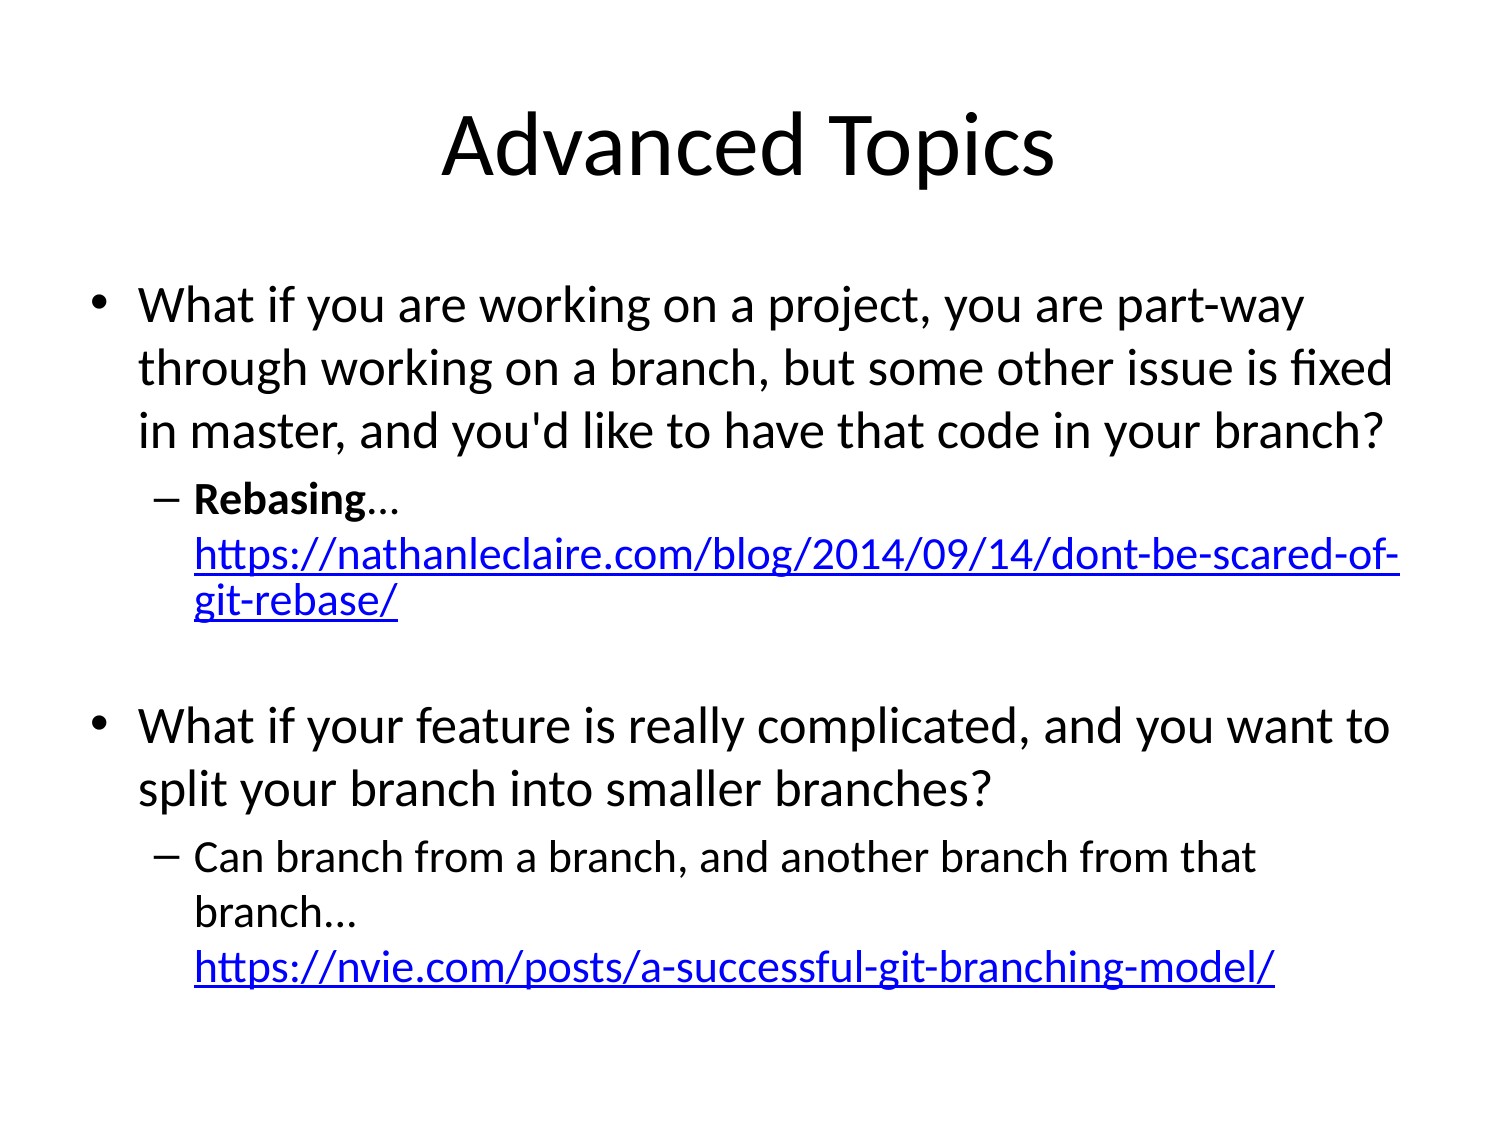

# Advanced Topics
What if you are working on a project, you are part-way through working on a branch, but some other issue is fixed in master, and you'd like to have that code in your branch?
Rebasing...https://nathanleclaire.com/blog/2014/09/14/dont-be-scared-of-git-rebase/
What if your feature is really complicated, and you want to split your branch into smaller branches?
Can branch from a branch, and another branch from that branch... https://nvie.com/posts/a-successful-git-branching-model/